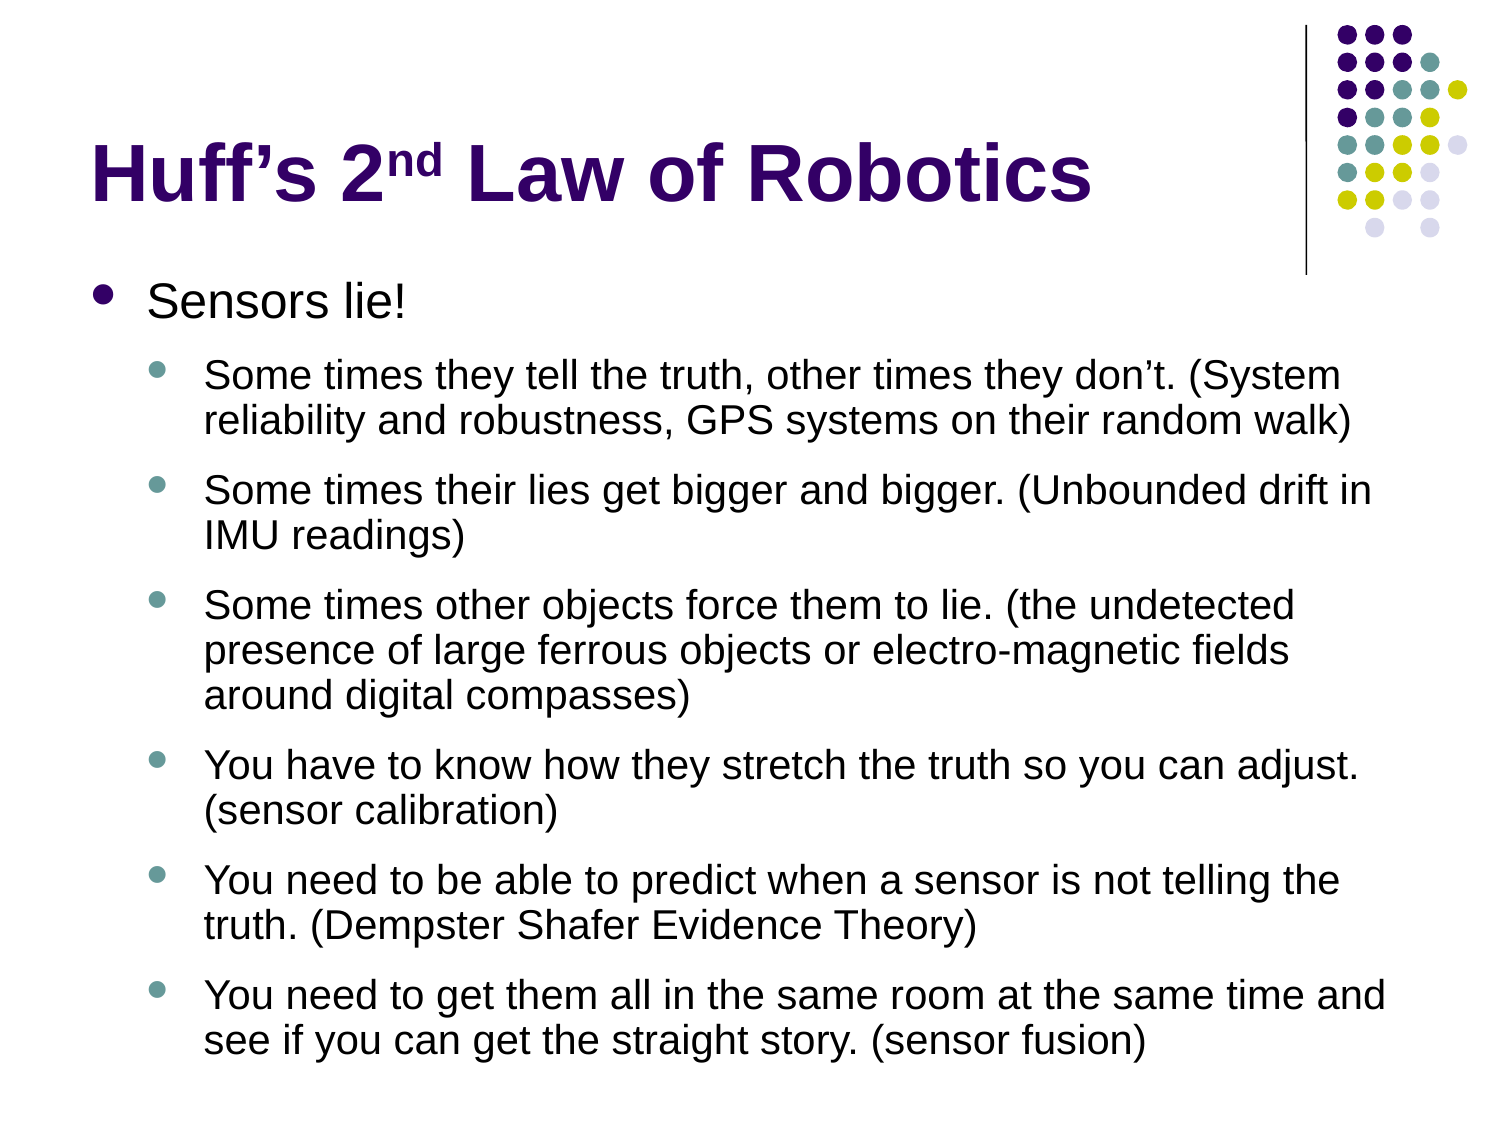

# Huff’s 2nd Law of Robotics
Sensors lie!
Some times they tell the truth, other times they don’t. (System reliability and robustness, GPS systems on their random walk)
Some times their lies get bigger and bigger. (Unbounded drift in IMU readings)
Some times other objects force them to lie. (the undetected presence of large ferrous objects or electro-magnetic fields around digital compasses)
You have to know how they stretch the truth so you can adjust. (sensor calibration)
You need to be able to predict when a sensor is not telling the truth. (Dempster Shafer Evidence Theory)
You need to get them all in the same room at the same time and see if you can get the straight story. (sensor fusion)